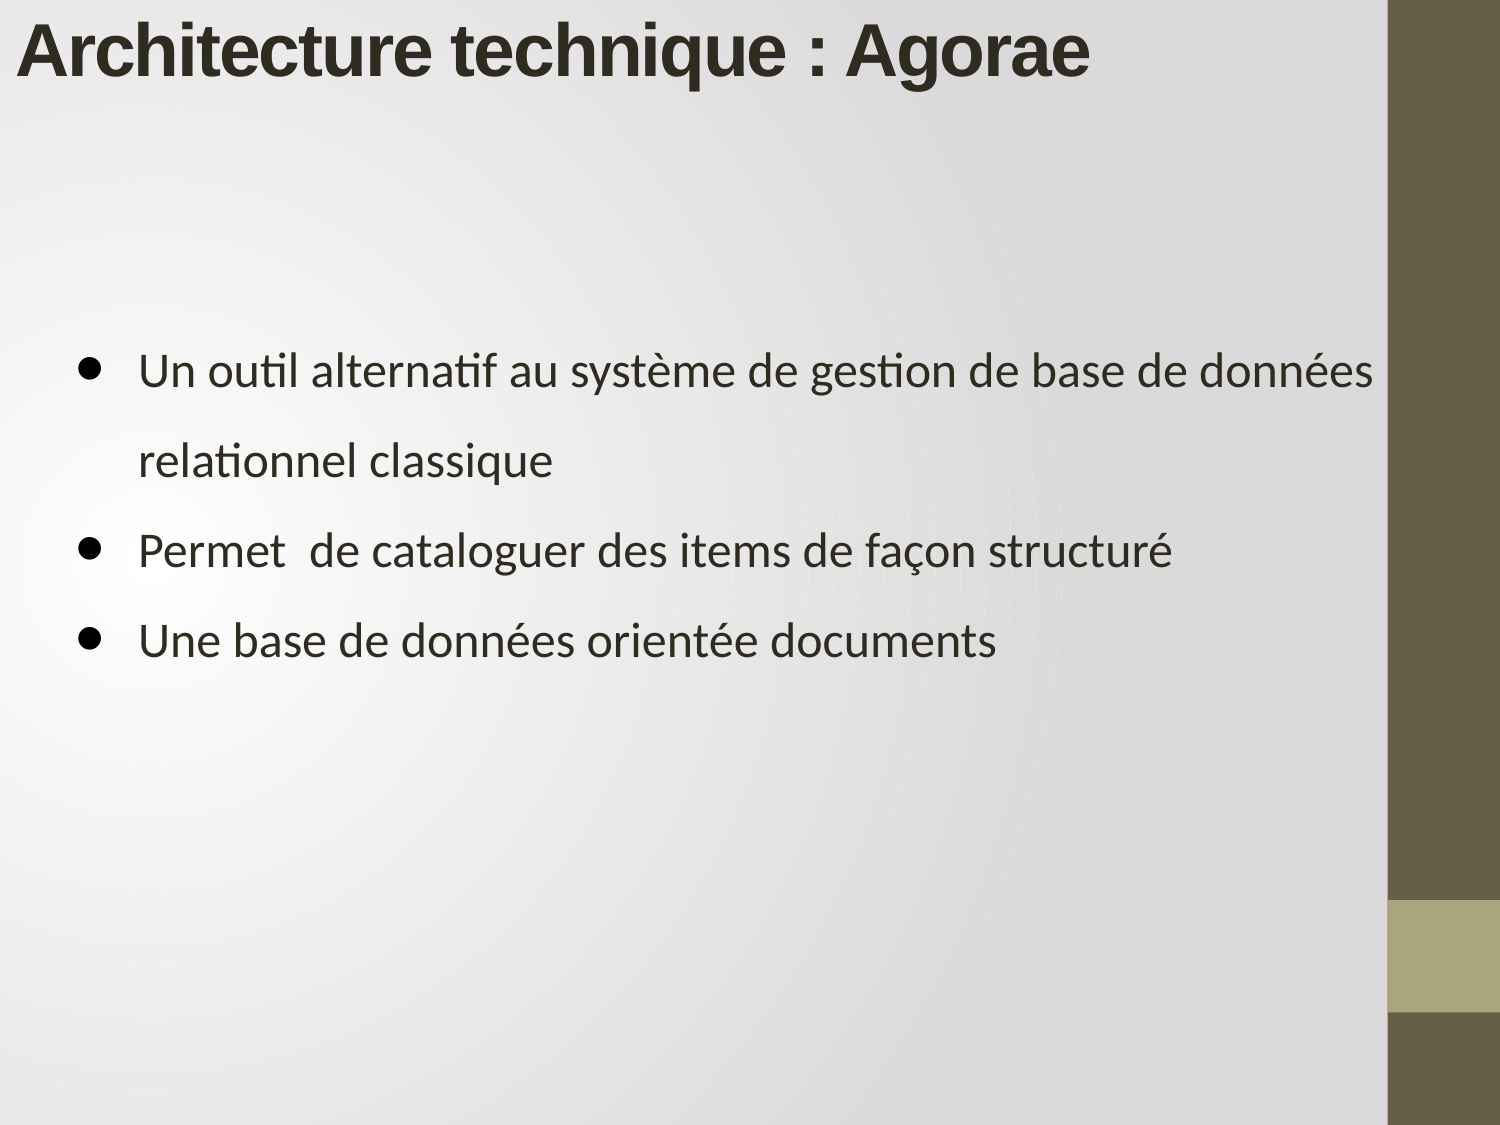

# Architecture technique : Agorae
Un outil alternatif au système de gestion de base de données relationnel classique
Permet  de cataloguer des items de façon structuré
Une base de données orientée documents